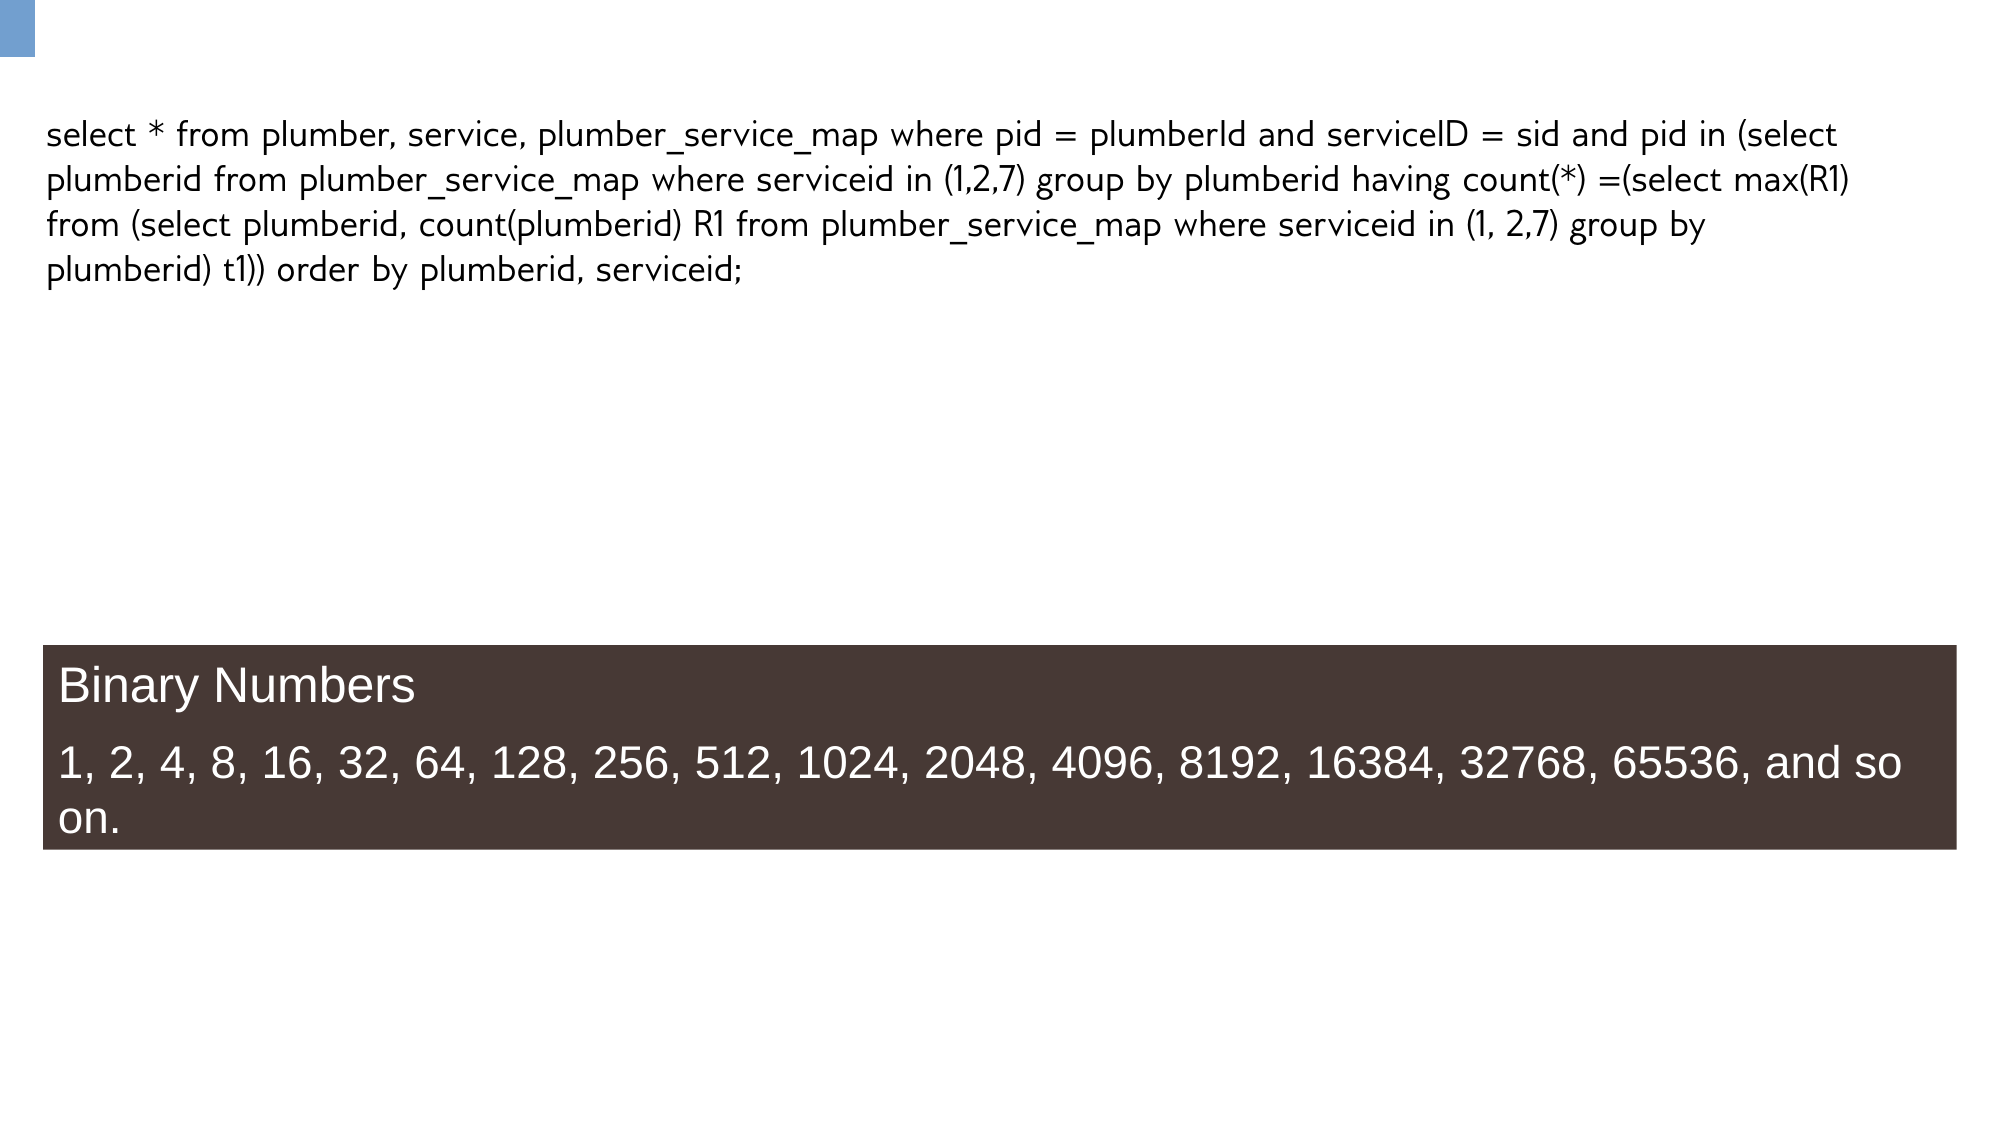

select * from plumber, service, plumber_service_map where pid = plumberId and serviceID = sid and pid in (select plumberid from plumber_service_map where serviceid in (1,2,7) group by plumberid having count(*) =(select max(R1) from (select plumberid, count(plumberid) R1 from plumber_service_map where serviceid in (1, 2,7) group by plumberid) t1)) order by plumberid, serviceid;
Binary Numbers

1, 2, 4, 8, 16, 32, 64, 128, 256, 512, 1024, 2048, 4096, 8192, 16384, 32768, 65536, and so on.